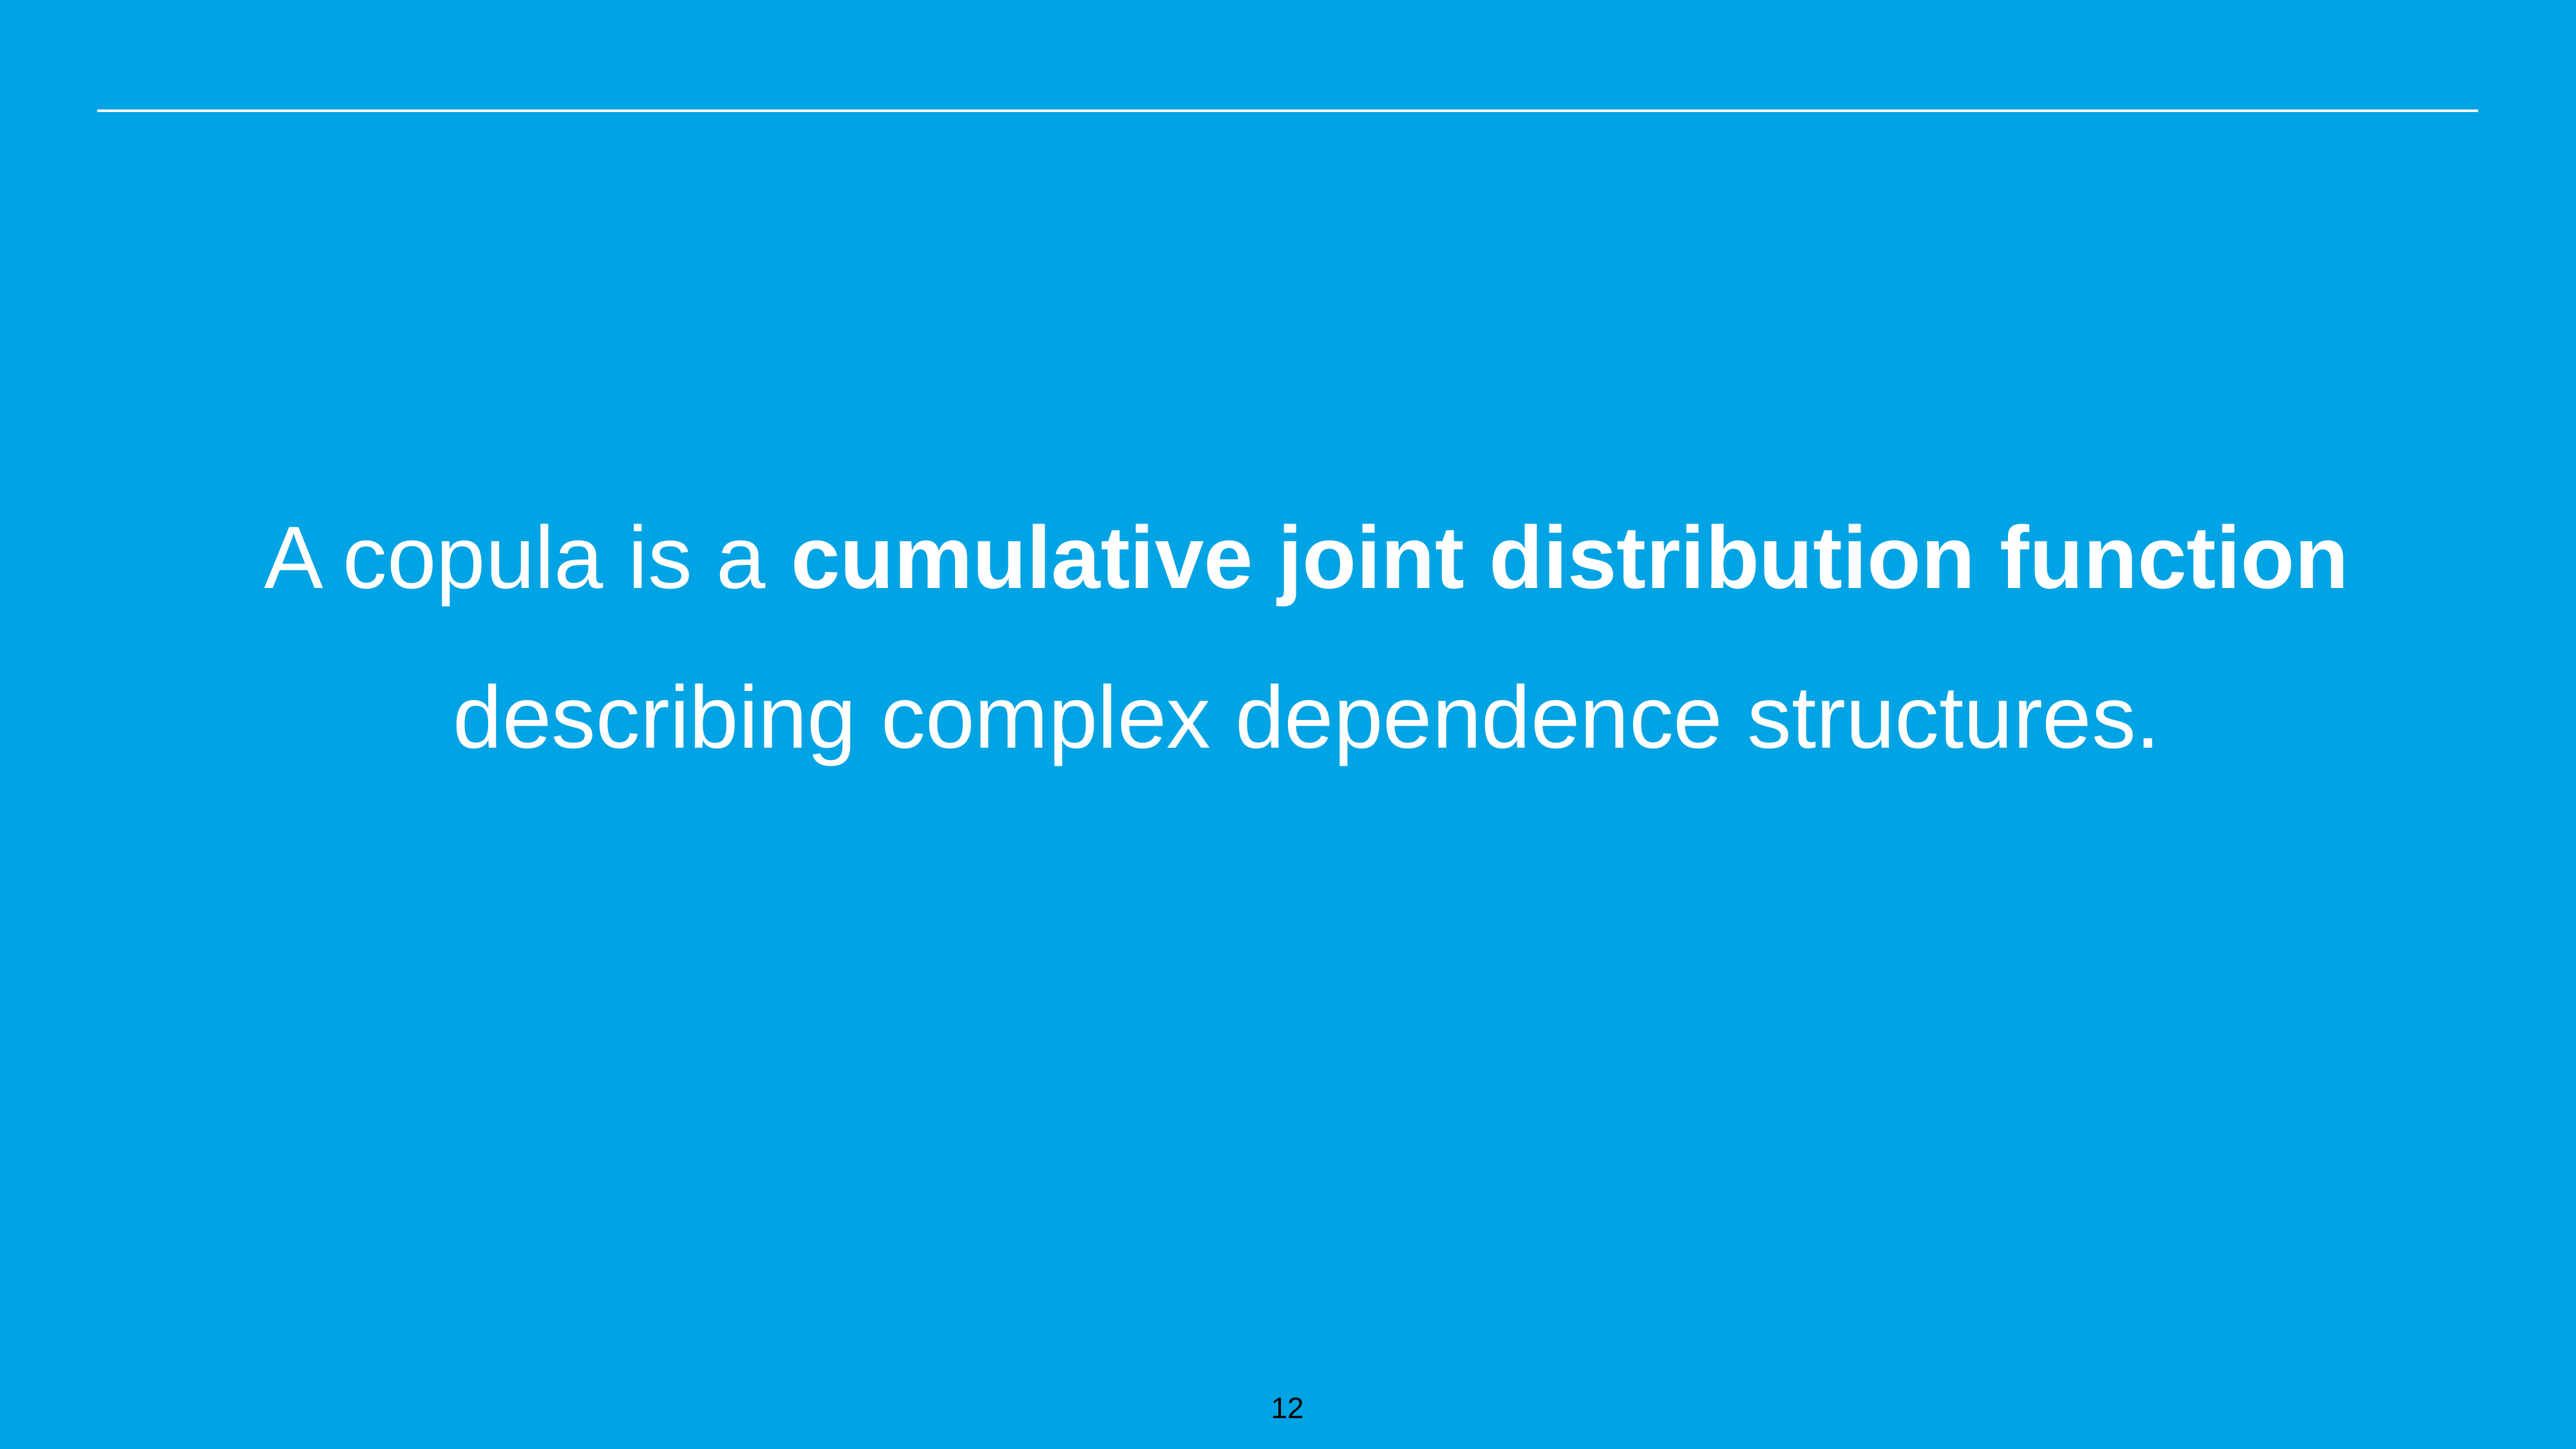

#
A copula is a cumulative joint distribution function describing complex dependence structures.

12